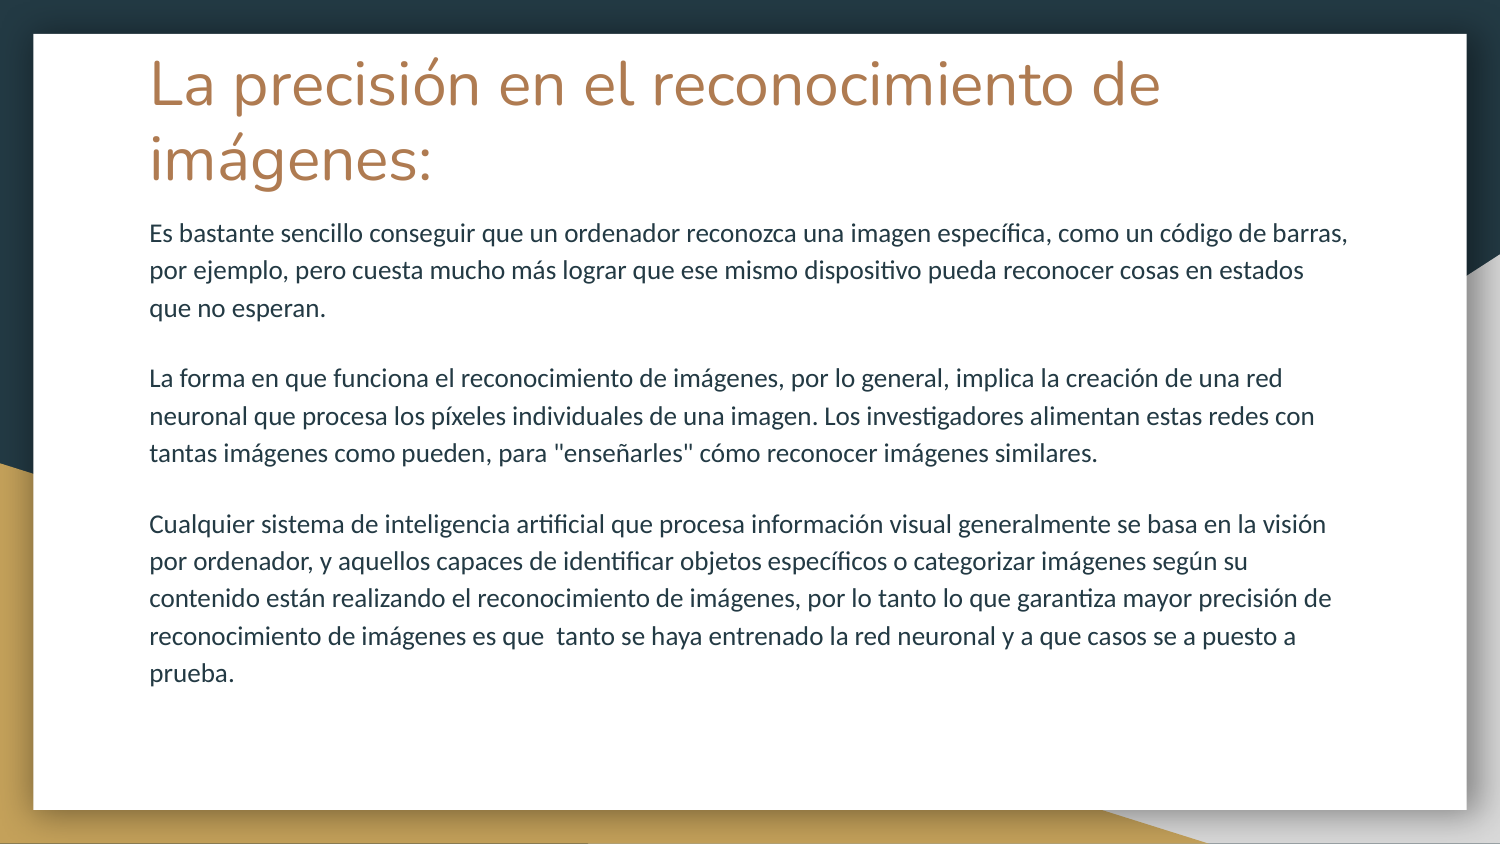

# La precisión en el reconocimiento de imágenes:
Es bastante sencillo conseguir que un ordenador reconozca una imagen específica, como un código de barras, por ejemplo, pero cuesta mucho más lograr que ese mismo dispositivo pueda reconocer cosas en estados que no esperan.
La forma en que funciona el reconocimiento de imágenes, por lo general, implica la creación de una red neuronal que procesa los píxeles individuales de una imagen. Los investigadores alimentan estas redes con tantas imágenes como pueden, para "enseñarles" cómo reconocer imágenes similares.
Cualquier sistema de inteligencia artificial que procesa información visual generalmente se basa en la visión por ordenador, y aquellos capaces de identificar objetos específicos o categorizar imágenes según su contenido están realizando el reconocimiento de imágenes, por lo tanto lo que garantiza mayor precisión de reconocimiento de imágenes es que  tanto se haya entrenado la red neuronal y a que casos se a puesto a prueba.